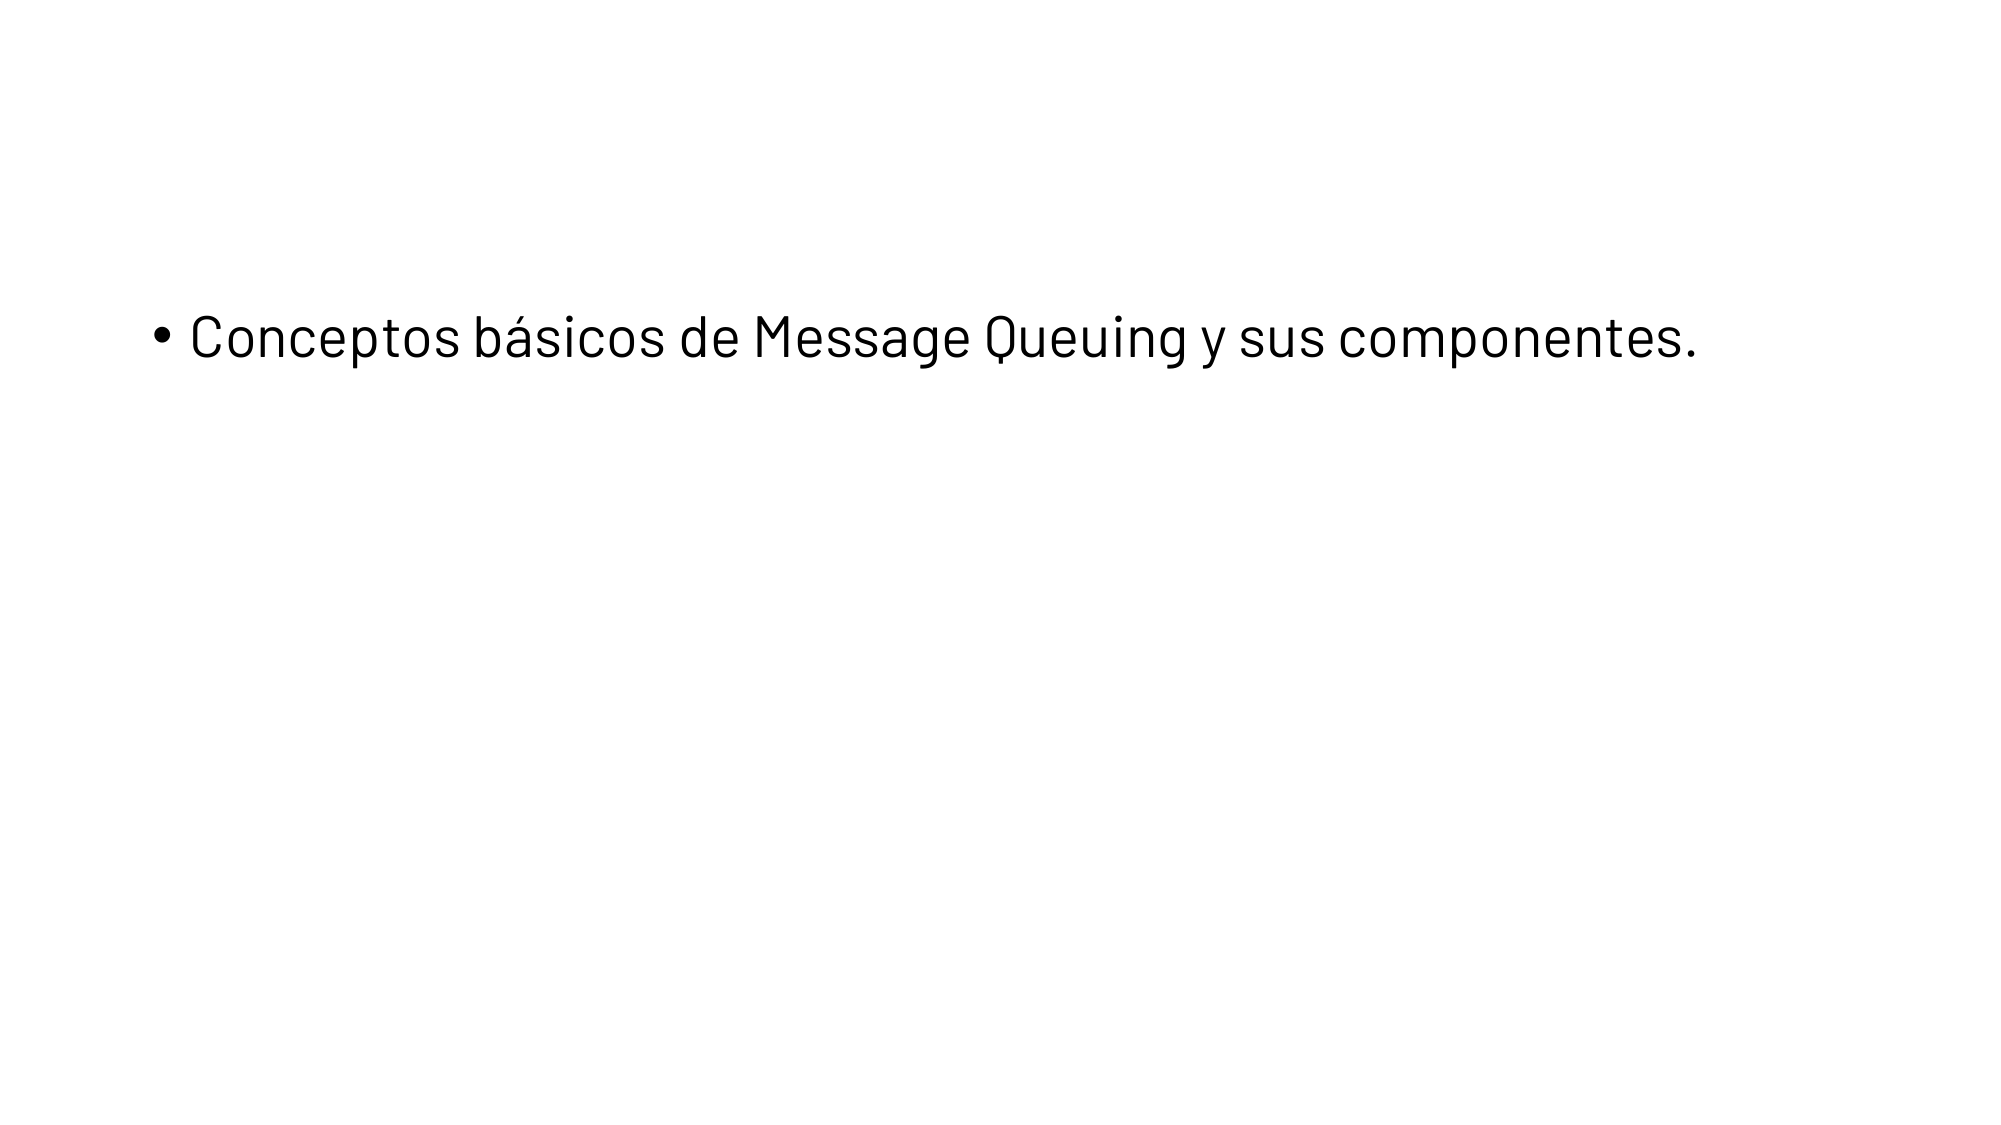

#
Conceptos básicos de Message Queuing y sus componentes.